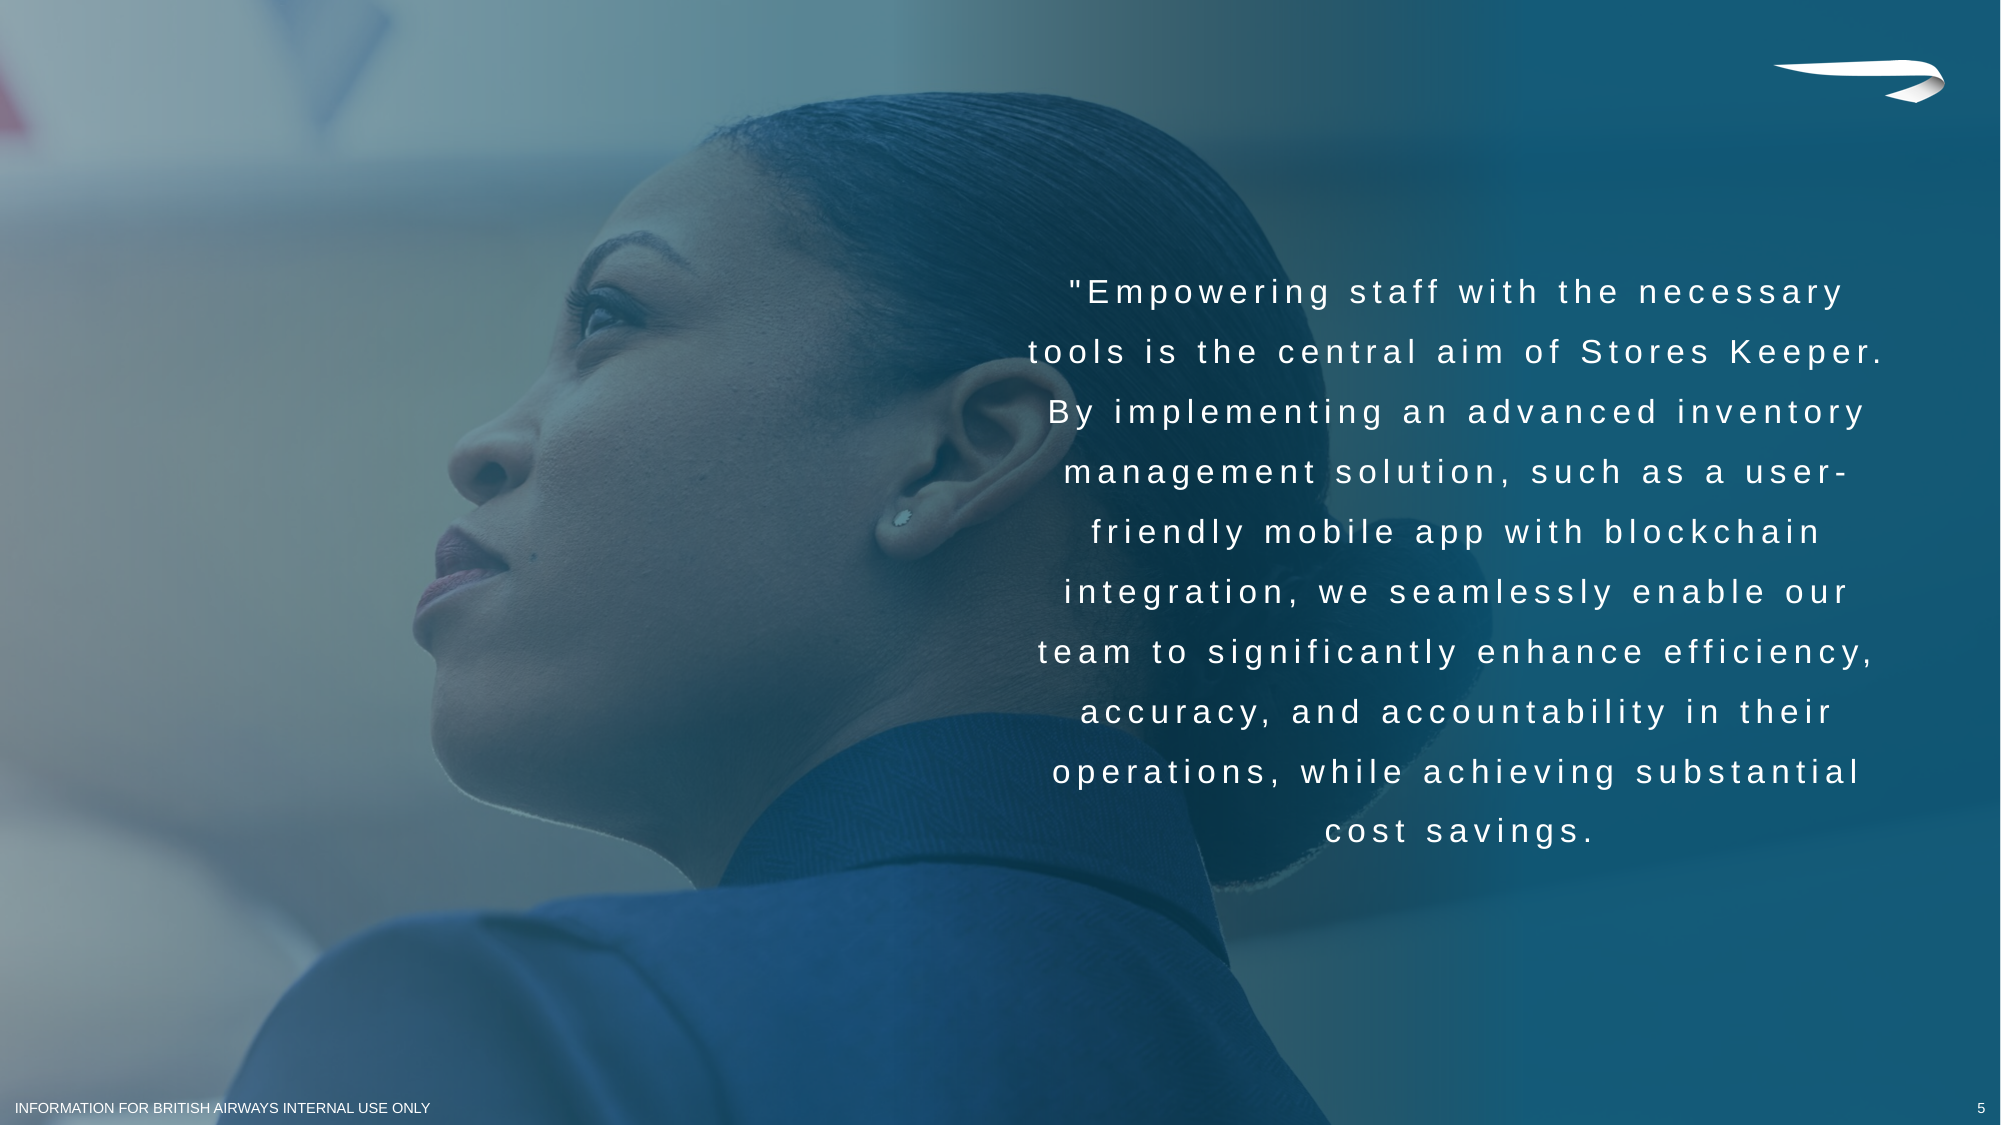

# "Empowering staff with the necessary tools is the central aim of Stores Keeper. By implementing an advanced inventory management solution, such as a user-friendly mobile app with blockchain integration, we seamlessly enable our team to significantly enhance efficiency, accuracy, and accountability in their operations, while achieving substantial cost savings.